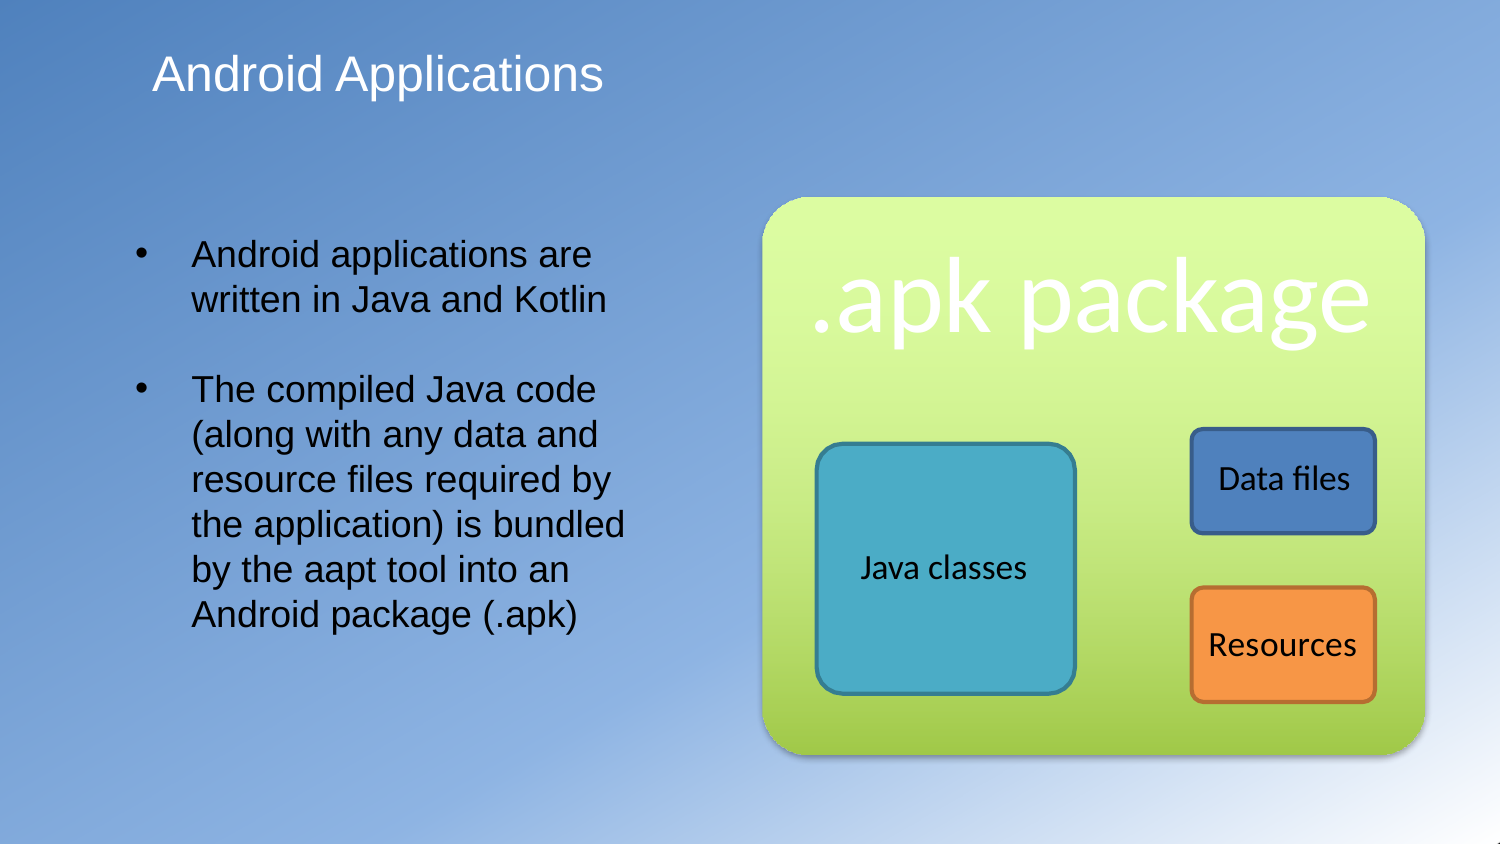

Android Applications

# .apk package
Android applications are written in Java and Kotlin

The compiled Java code (along with any data and resource files required by the application) is bundled by the aapt tool into an Android package (.apk)

Data files

Java classes
Resources